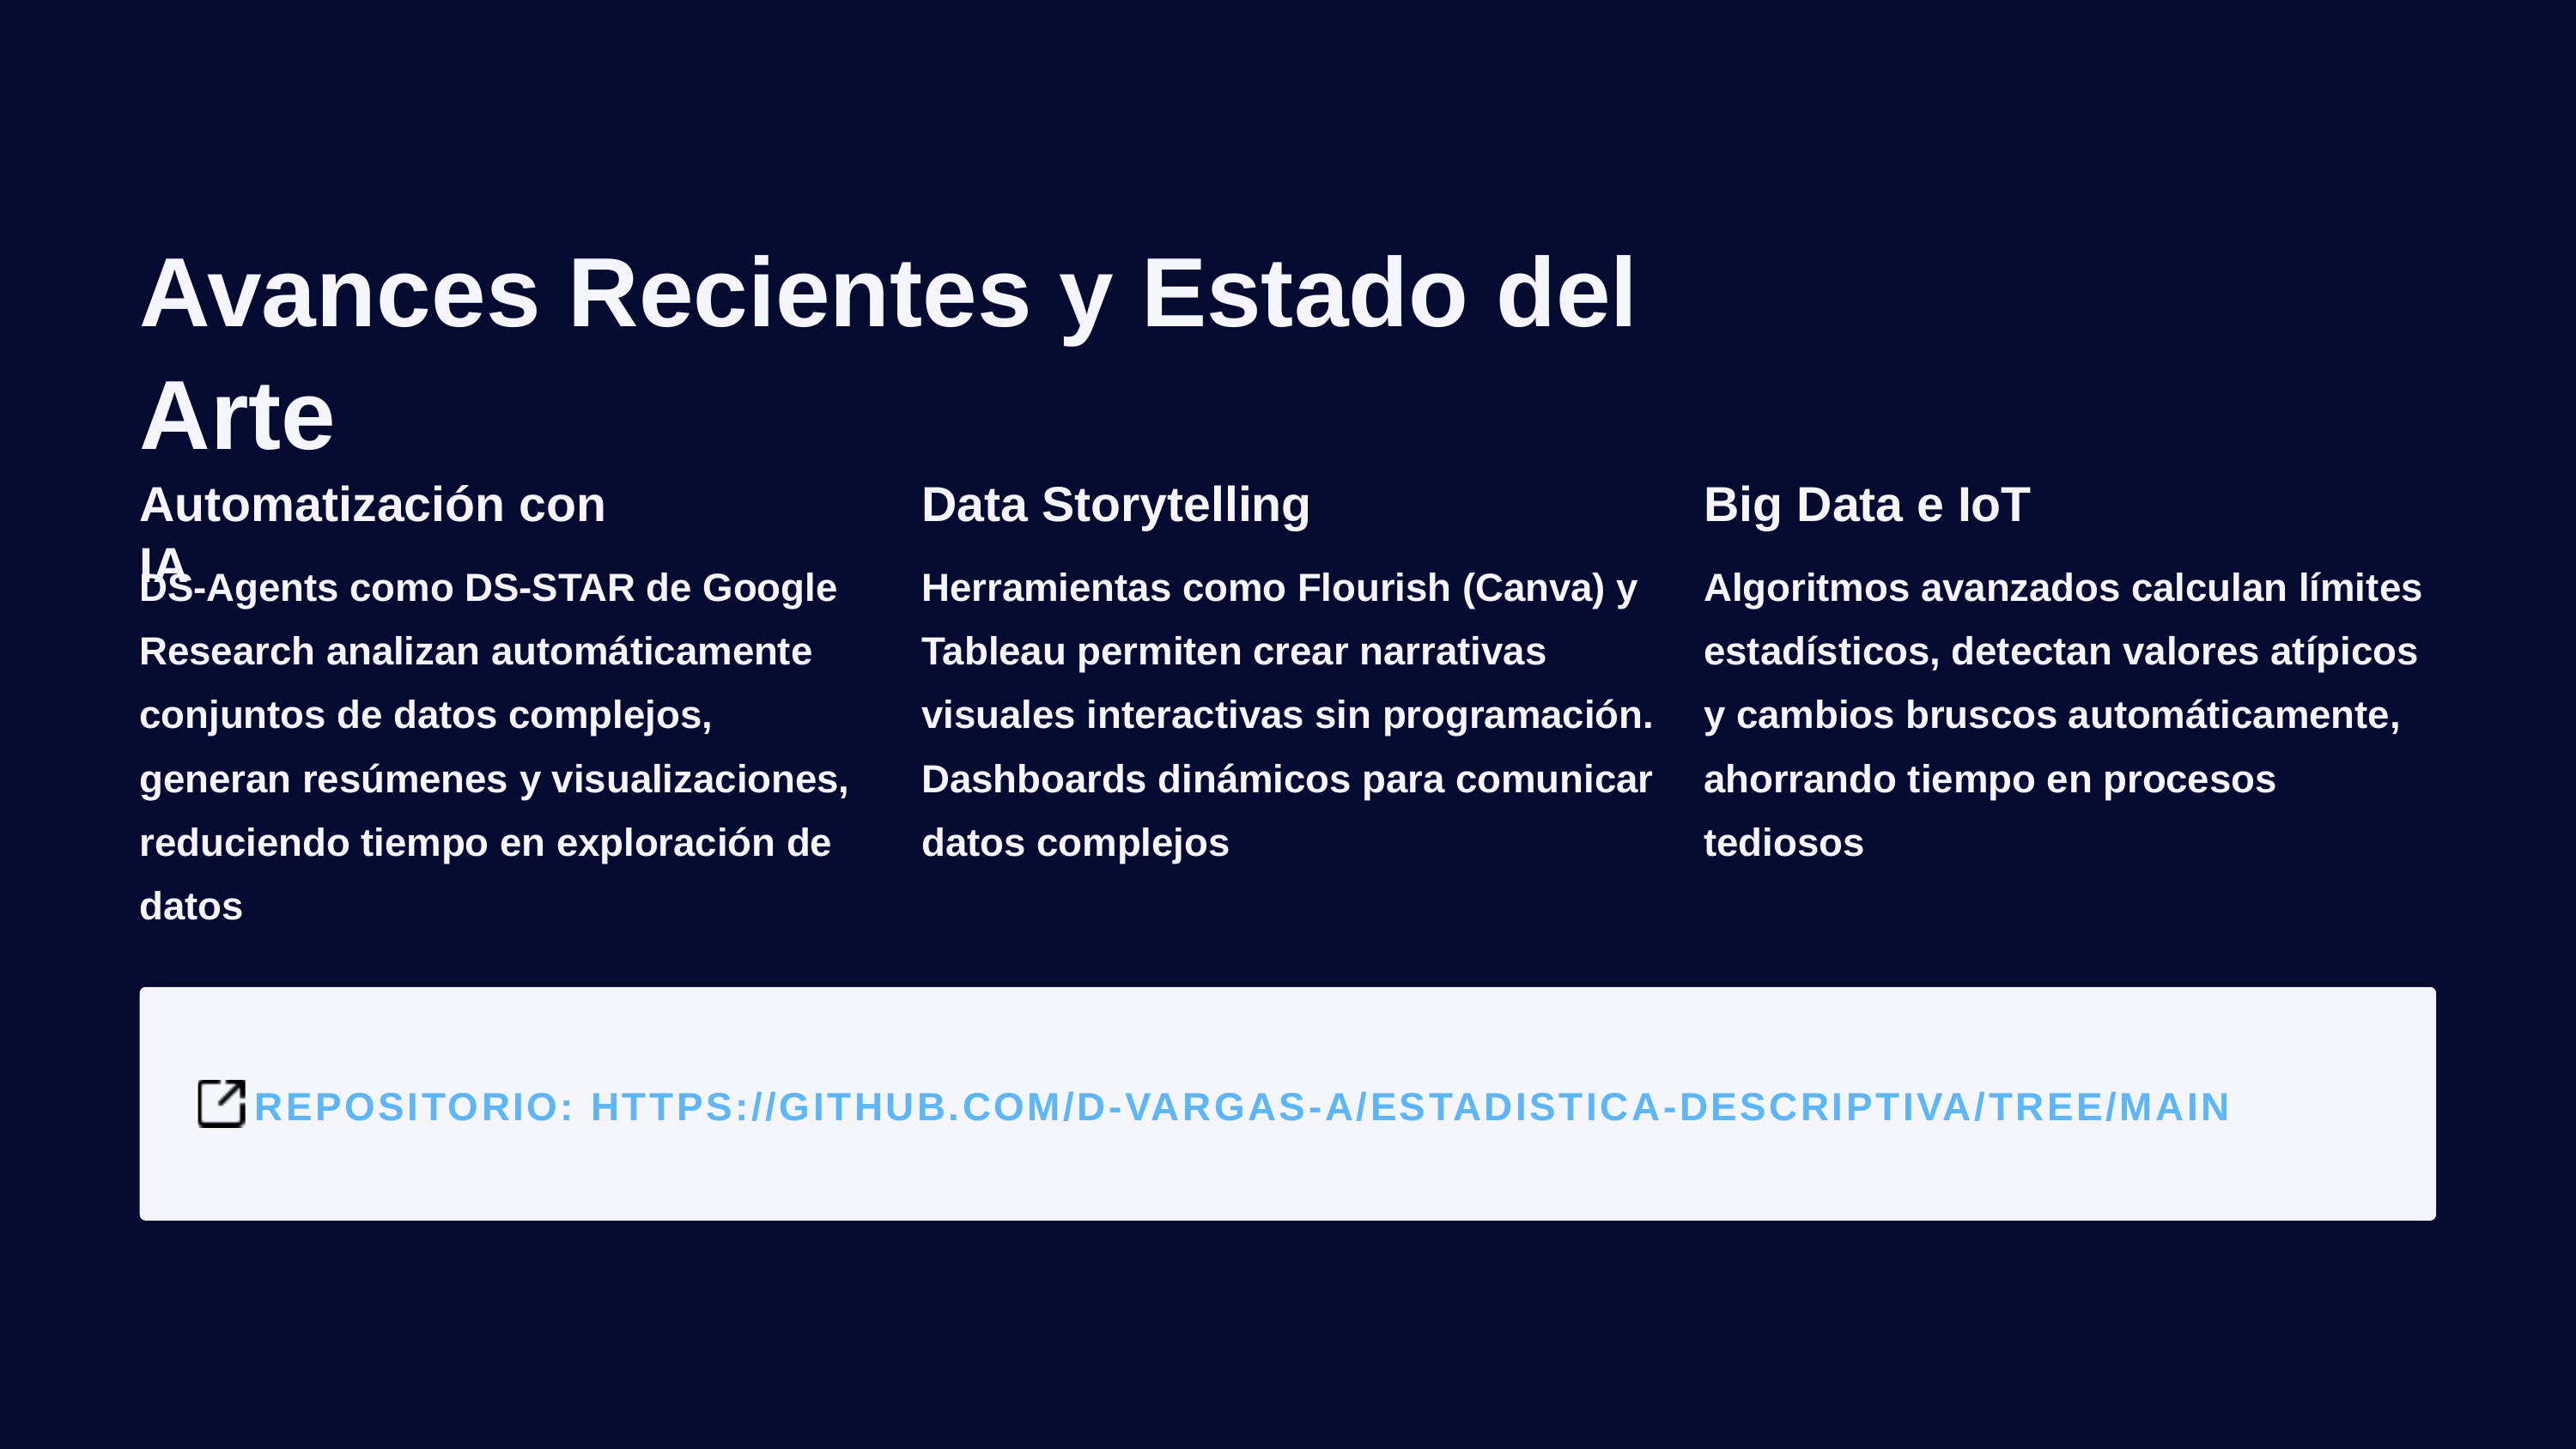

Avances Recientes y Estado del Arte
Automatización con IA
Data Storytelling
Big Data e IoT
DS-Agents como DS-STAR de Google Research analizan automáticamente conjuntos de datos complejos, generan resúmenes y visualizaciones, reduciendo tiempo en exploración de datos
Herramientas como Flourish (Canva) y Tableau permiten crear narrativas visuales interactivas sin programación. Dashboards dinámicos para comunicar datos complejos
Algoritmos avanzados calculan límites estadísticos, detectan valores atípicos y cambios bruscos automáticamente, ahorrando tiempo en procesos tediosos

REPOSITORIO: HTTPS://GITHUB.COM/D-VARGAS-A/ESTADISTICA-DESCRIPTIVA/TREE/MAIN